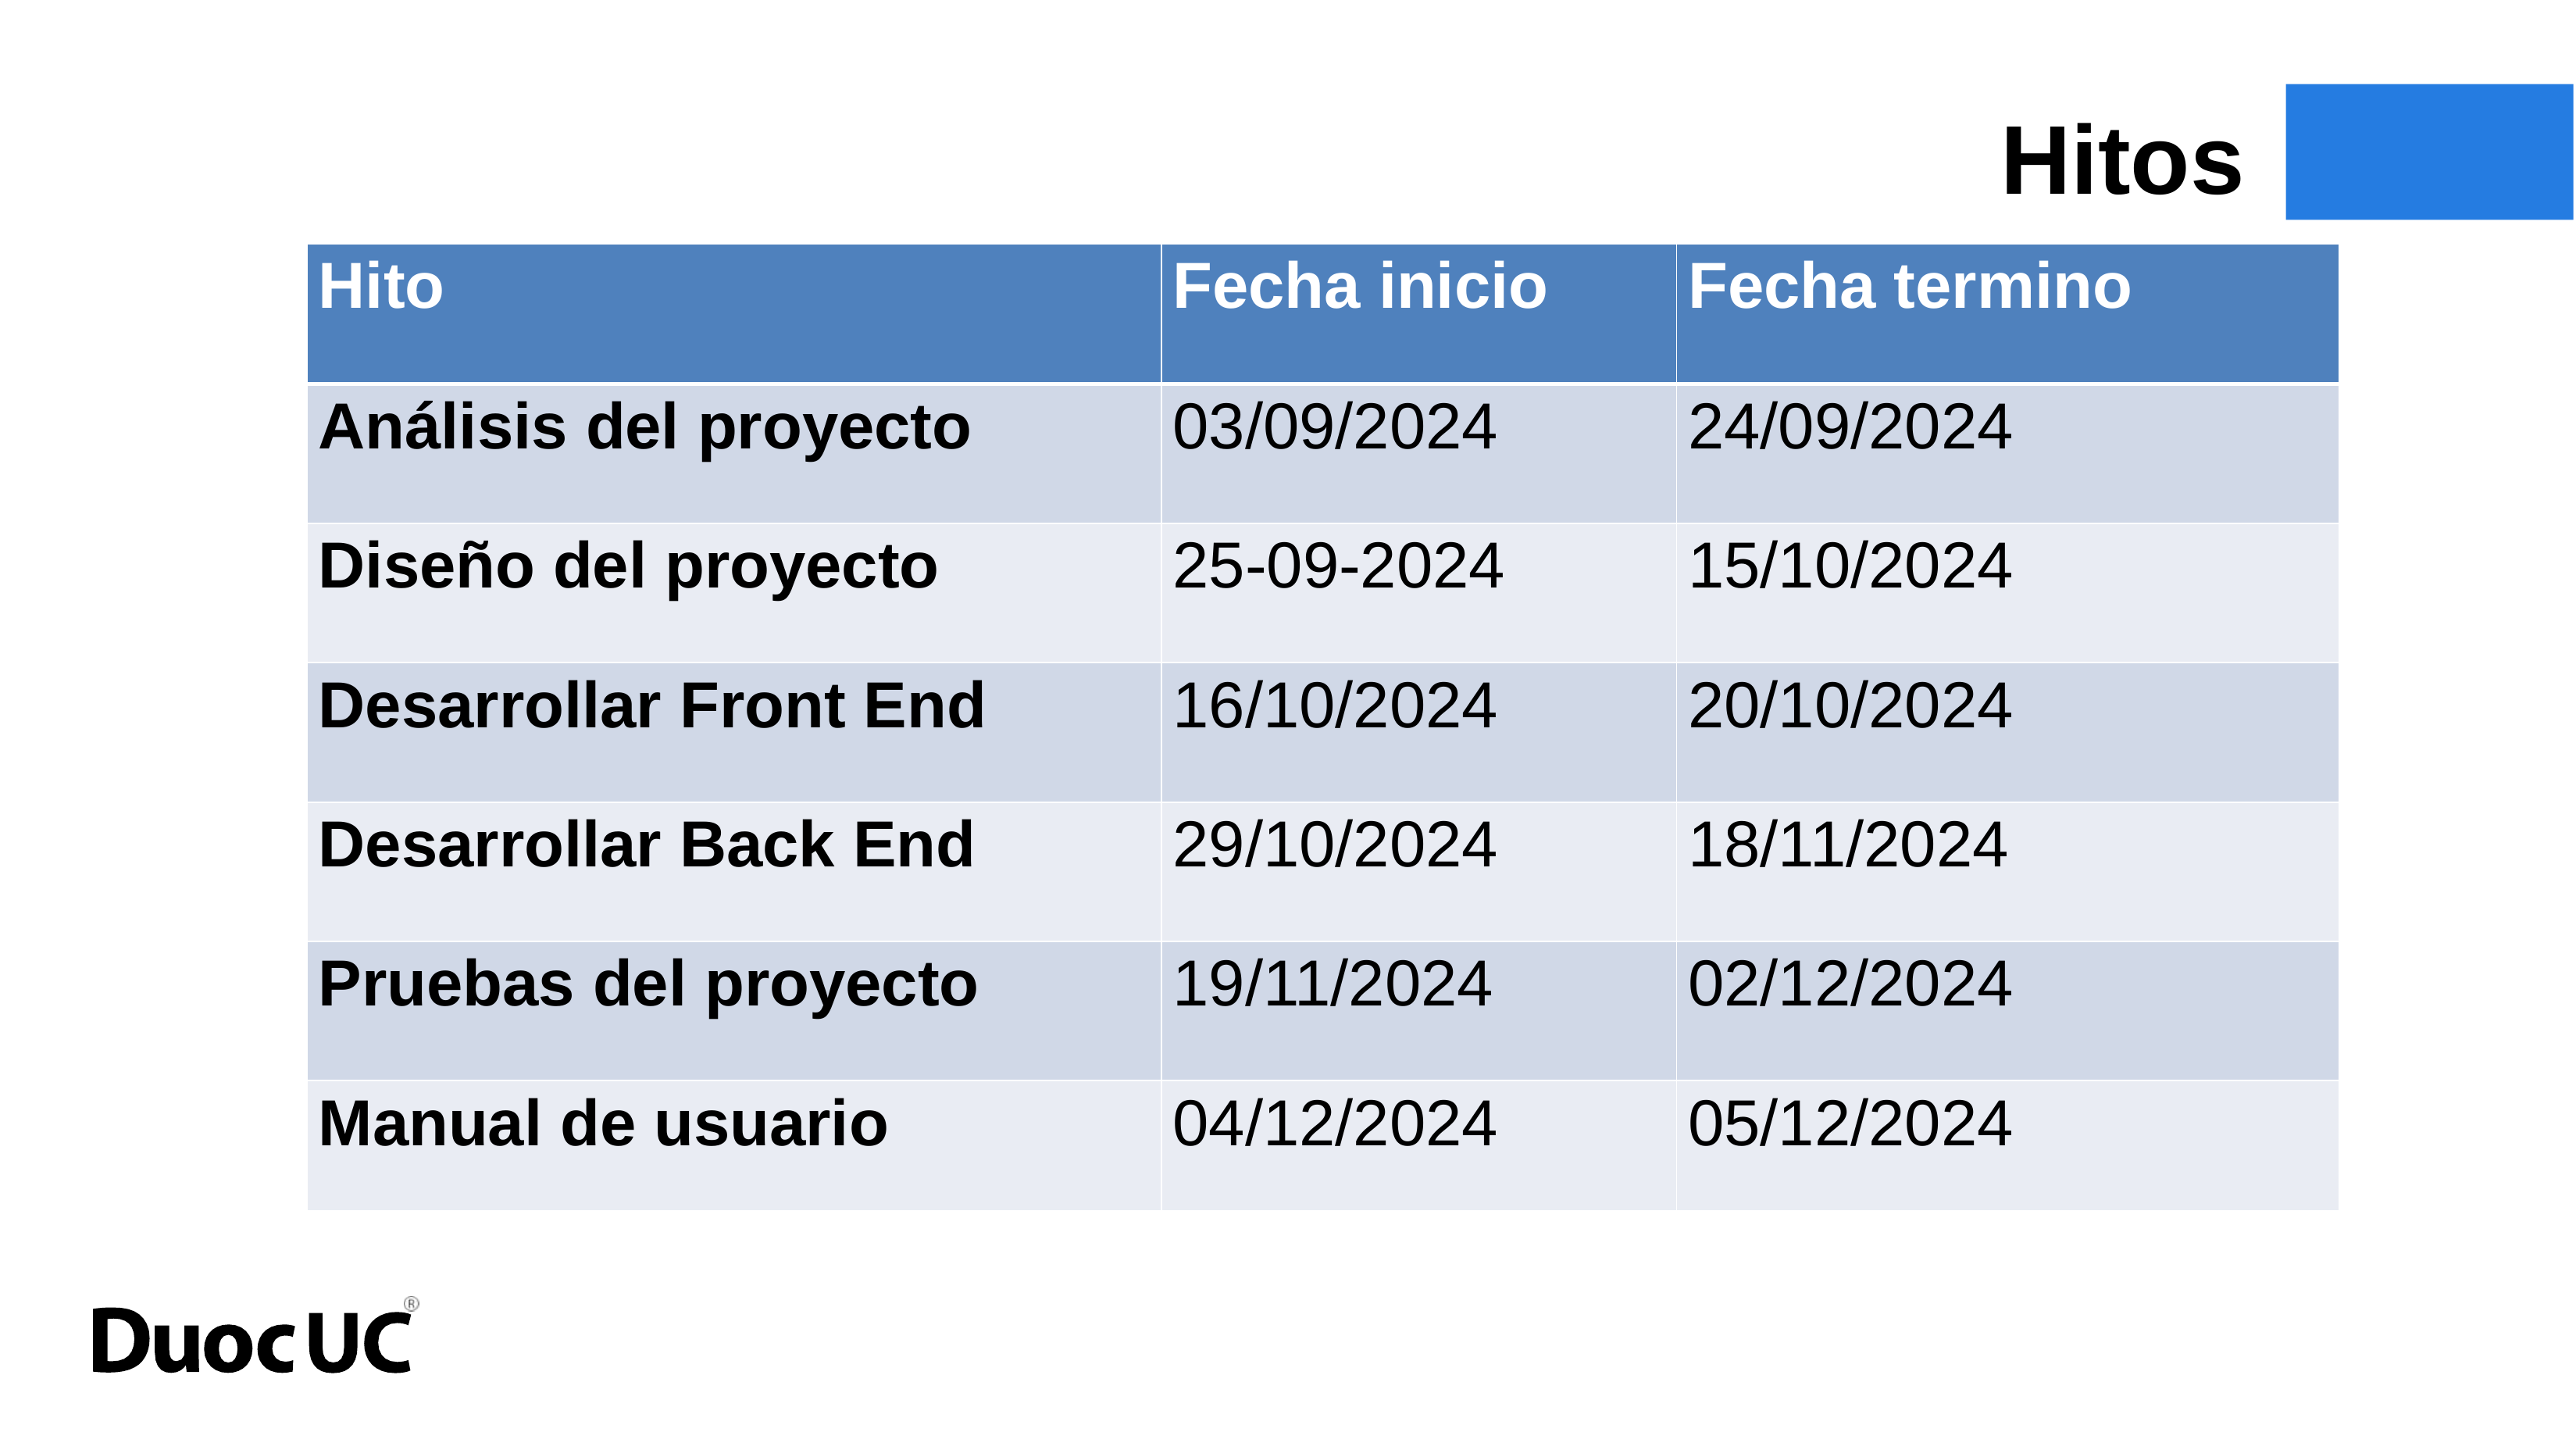

Hitos
| Hito | Fecha inicio | Fecha termino |
| --- | --- | --- |
| Análisis del proyecto | 03/09/2024 | 24/09/2024 |
| Diseño del proyecto | 25-09-2024 | 15/10/2024 |
| Desarrollar Front End | 16/10/2024 | 20/10/2024 |
| Desarrollar Back End | 29/10/2024 | 18/11/2024 |
| Pruebas del proyecto | 19/11/2024 | 02/12/2024 |
| Manual de usuario | 04/12/2024 | 05/12/2024 |